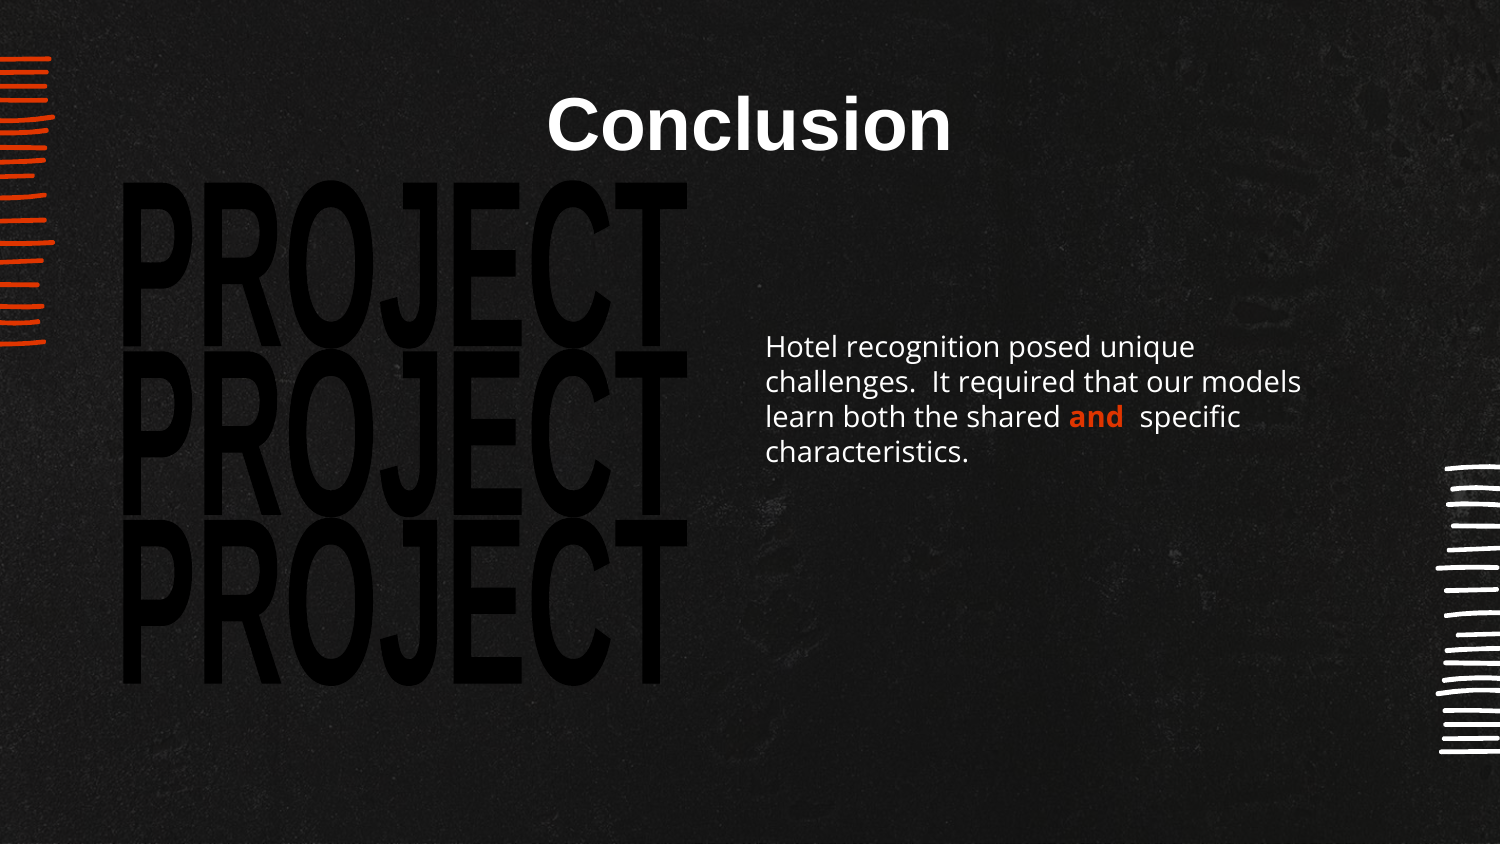

# Conclusion
PROJECT
PROJECT
PROJECT
Hotel recognition posed unique challenges.  It required that our models learn both the shared and  specific characteristics.